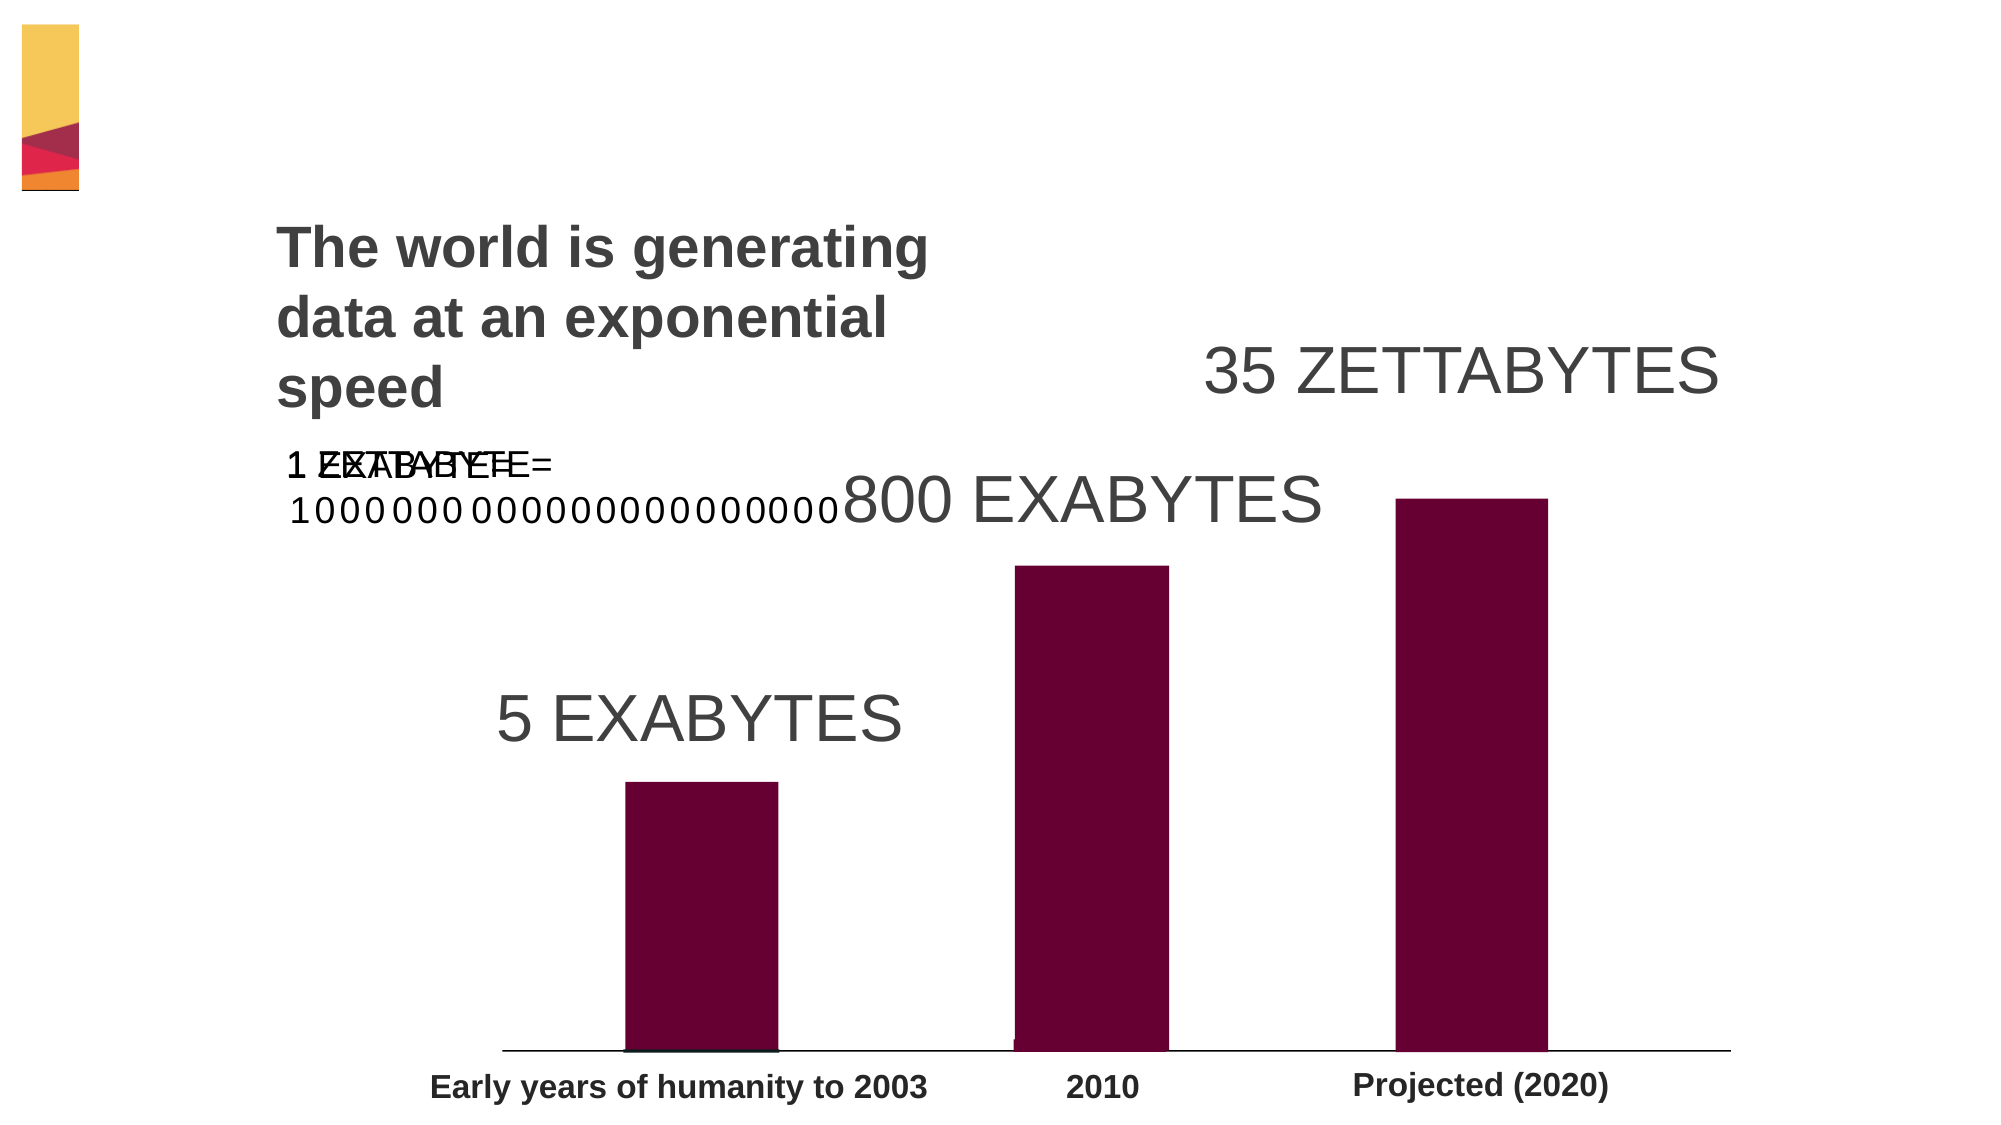

The world is generating data at an exponential speed
35 ZETTABYTES
1 ZETTABYTE=
1 EXABYTE=
800 EXABYTES
1
0
0
0
0
0
0
0
0
0
0
0
0
0
0
0
0
0
0
0
0
0

5 EXABYTES

Projected (2020)
Early years of humanity to 2003
2010